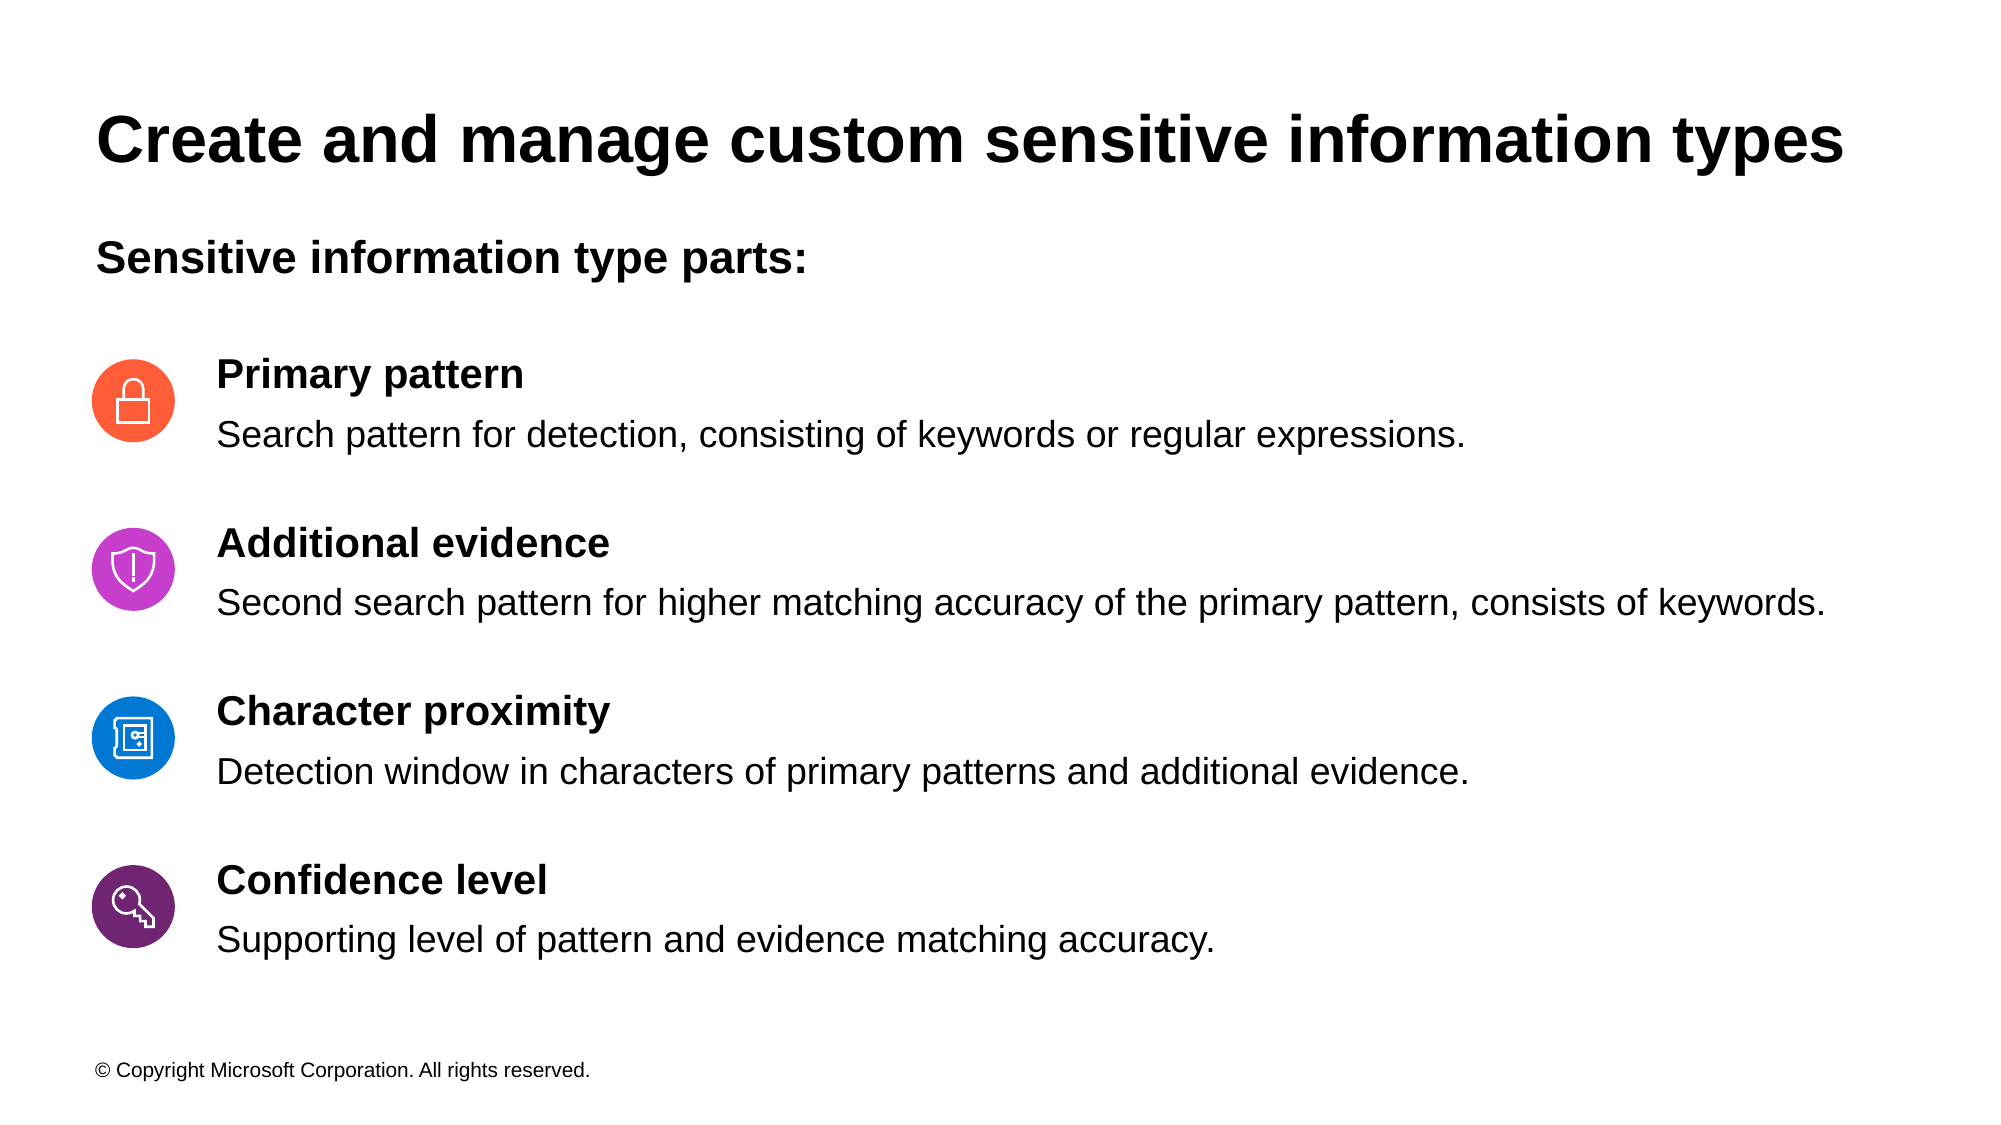

# Create and manage custom sensitive information types
Sensitive information type parts:
Primary pattern
Search pattern for detection, consisting of keywords or regular expressions.

Additional evidence
Second search pattern for higher matching accuracy of the primary pattern, consists of keywords.

Character proximity
Detection window in characters of primary patterns and additional evidence.

Confidence level
Supporting level of pattern and evidence matching accuracy.